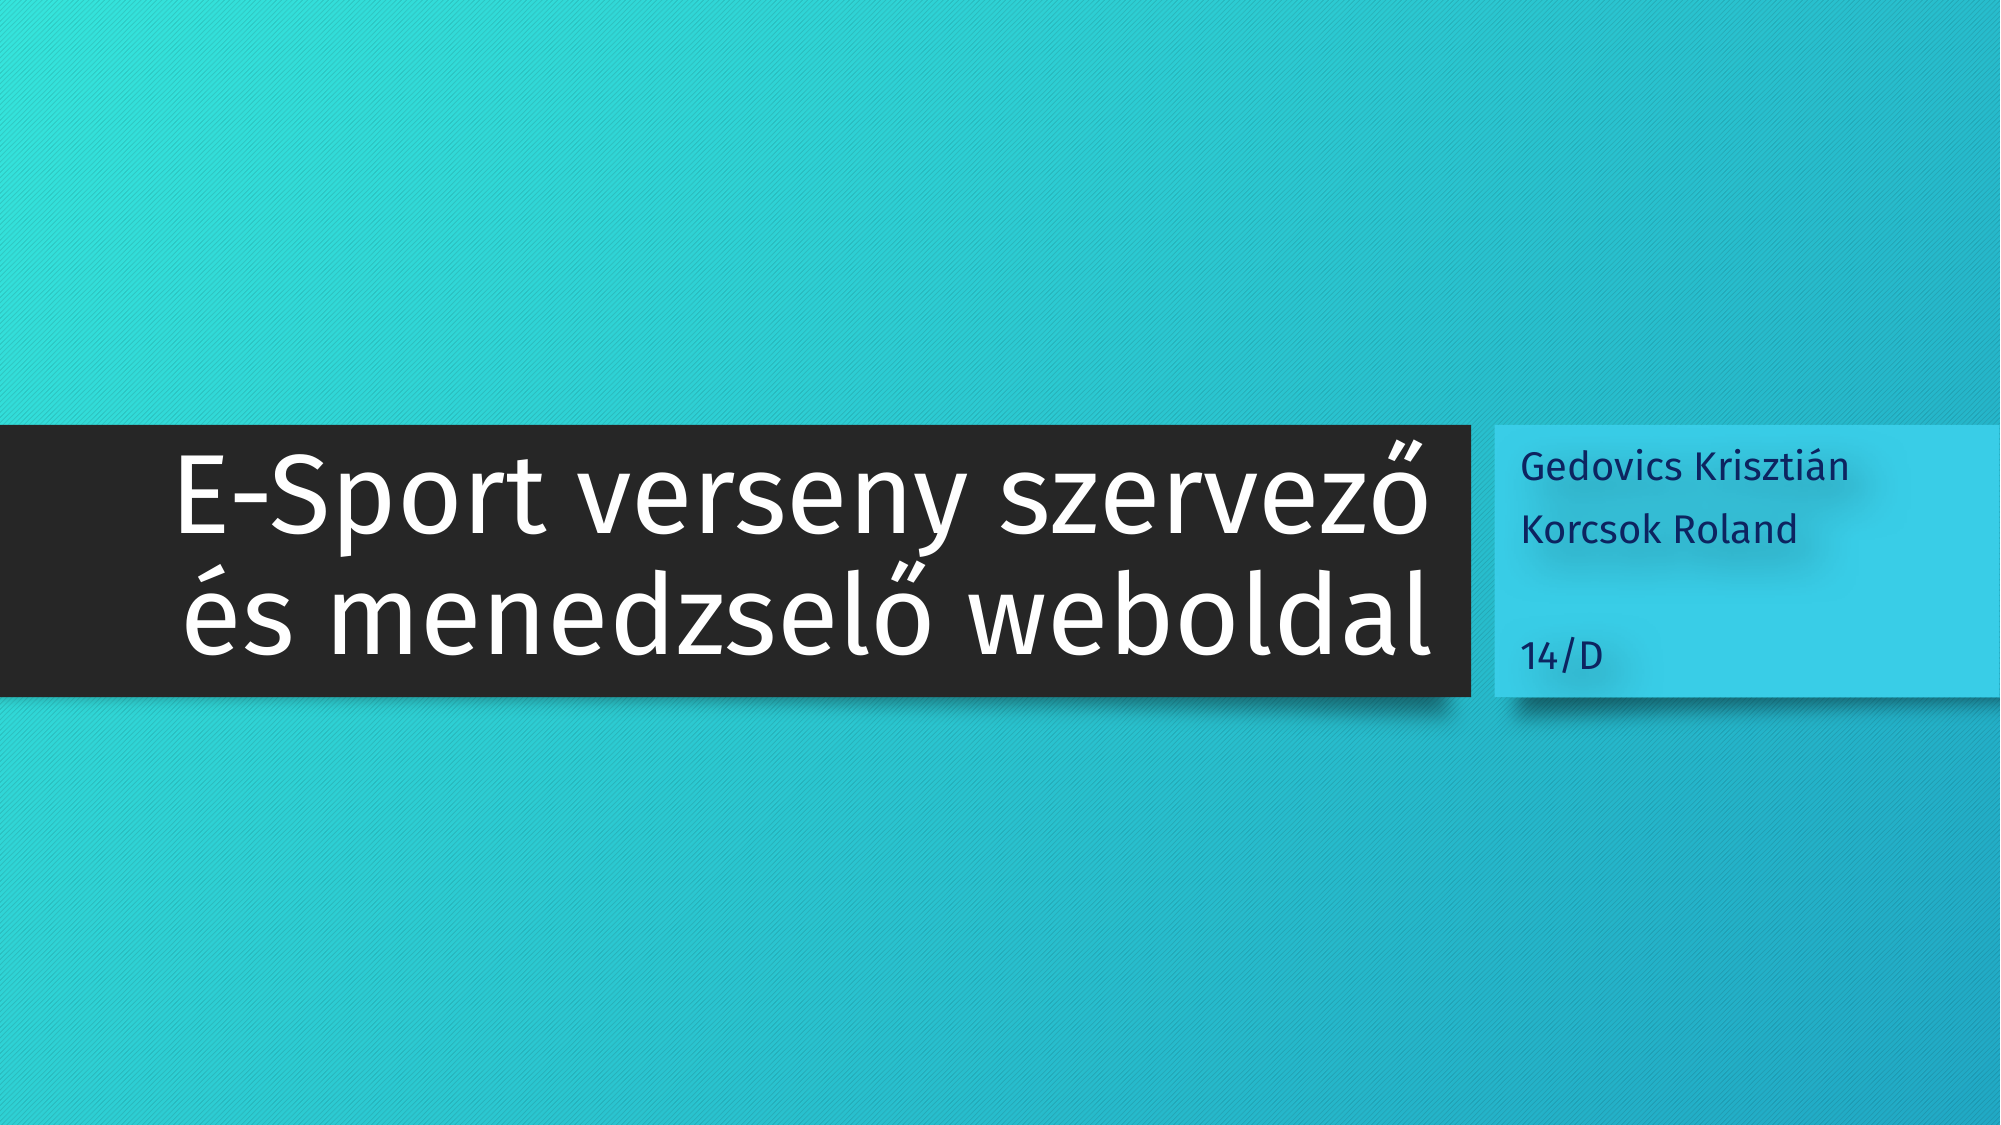

Gedovics Krisztián
Korcsok Roland

14/D
# E-Sport verseny szervező és menedzselő weboldal